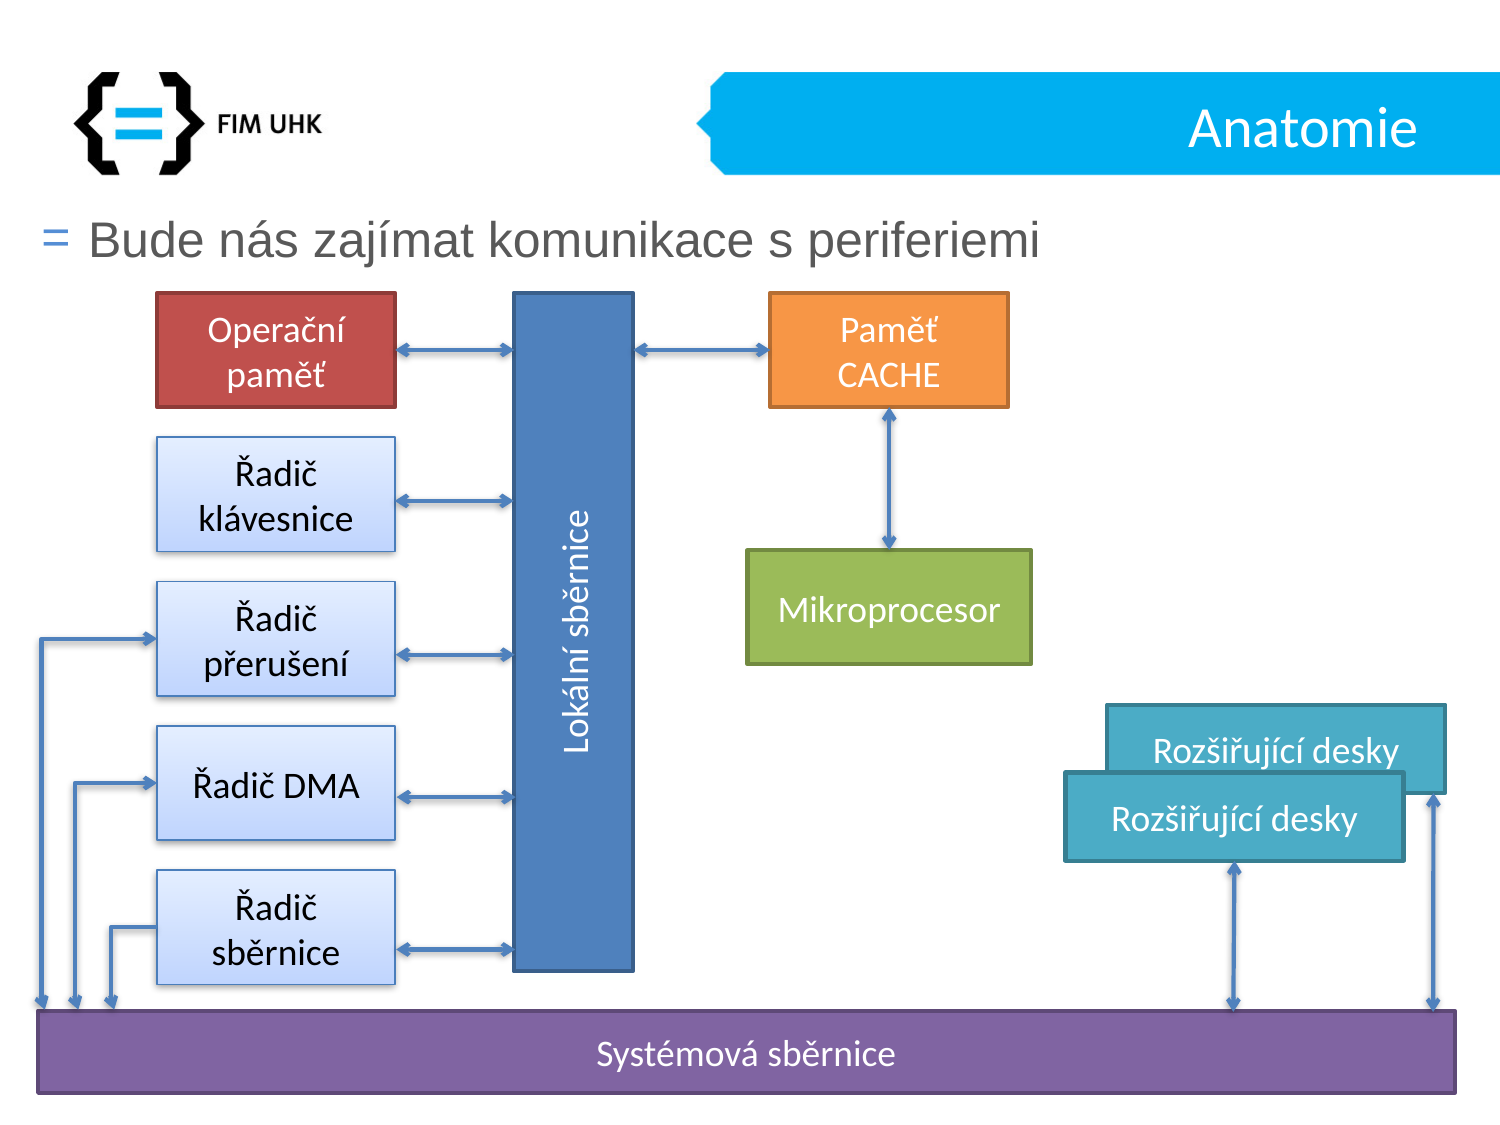

# Anatomie
Bude nás zajímat komunikace s periferiemi
Operační paměť
Lokální sběrnice
Paměť CACHE
Řadič klávesnice
Mikroprocesor
Řadič přerušení
Rozšiřující desky
Řadič DMA
Rozšiřující desky
Řadič sběrnice
Systémová sběrnice